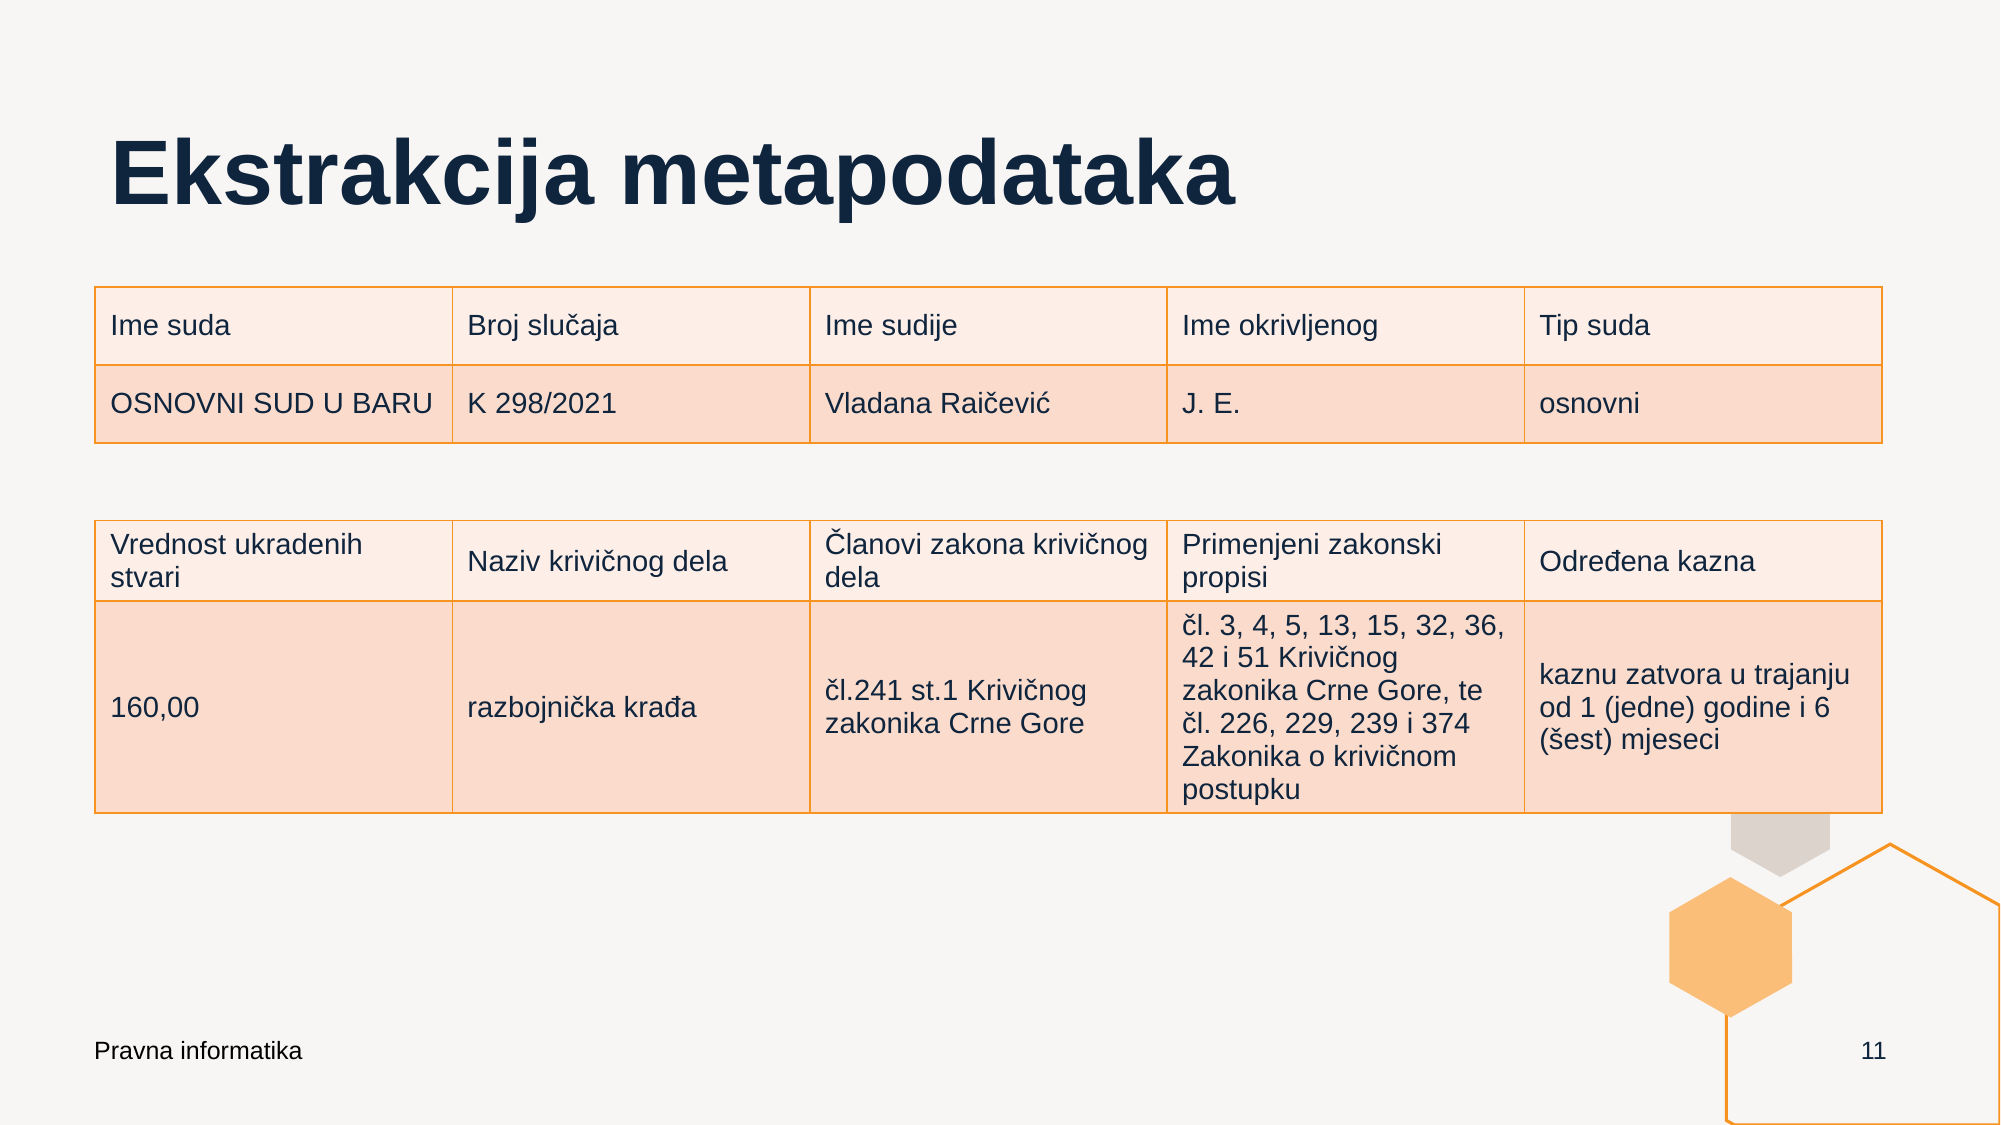

# Ekstrakcija metapodataka
| Ime suda | Broj slučaja | Ime sudije | Ime okrivljenog | Tip suda |
| --- | --- | --- | --- | --- |
| OSNOVNI SUD U BARU | K 298/2021 | Vladana Raičević | J. E. | osnovni |
| Vrednost ukradenih stvari | Naziv krivičnog dela | Članovi zakona krivičnog dela | Primenjeni zakonski propisi | Određena kazna |
| --- | --- | --- | --- | --- |
| 160,00 | razbojnička krađa | čl.241 st.1 Krivičnog zakonika Crne Gore | čl. 3, 4, 5, 13, 15, 32, 36, 42 i 51 Krivičnog zakonika Crne Gore, te čl. 226, 229, 239 i 374 Zakonika o krivičnom postupku | kaznu zatvora u trajanju od 1 (jedne) godine i 6 (šest) mjeseci |
Pravna informatika
11